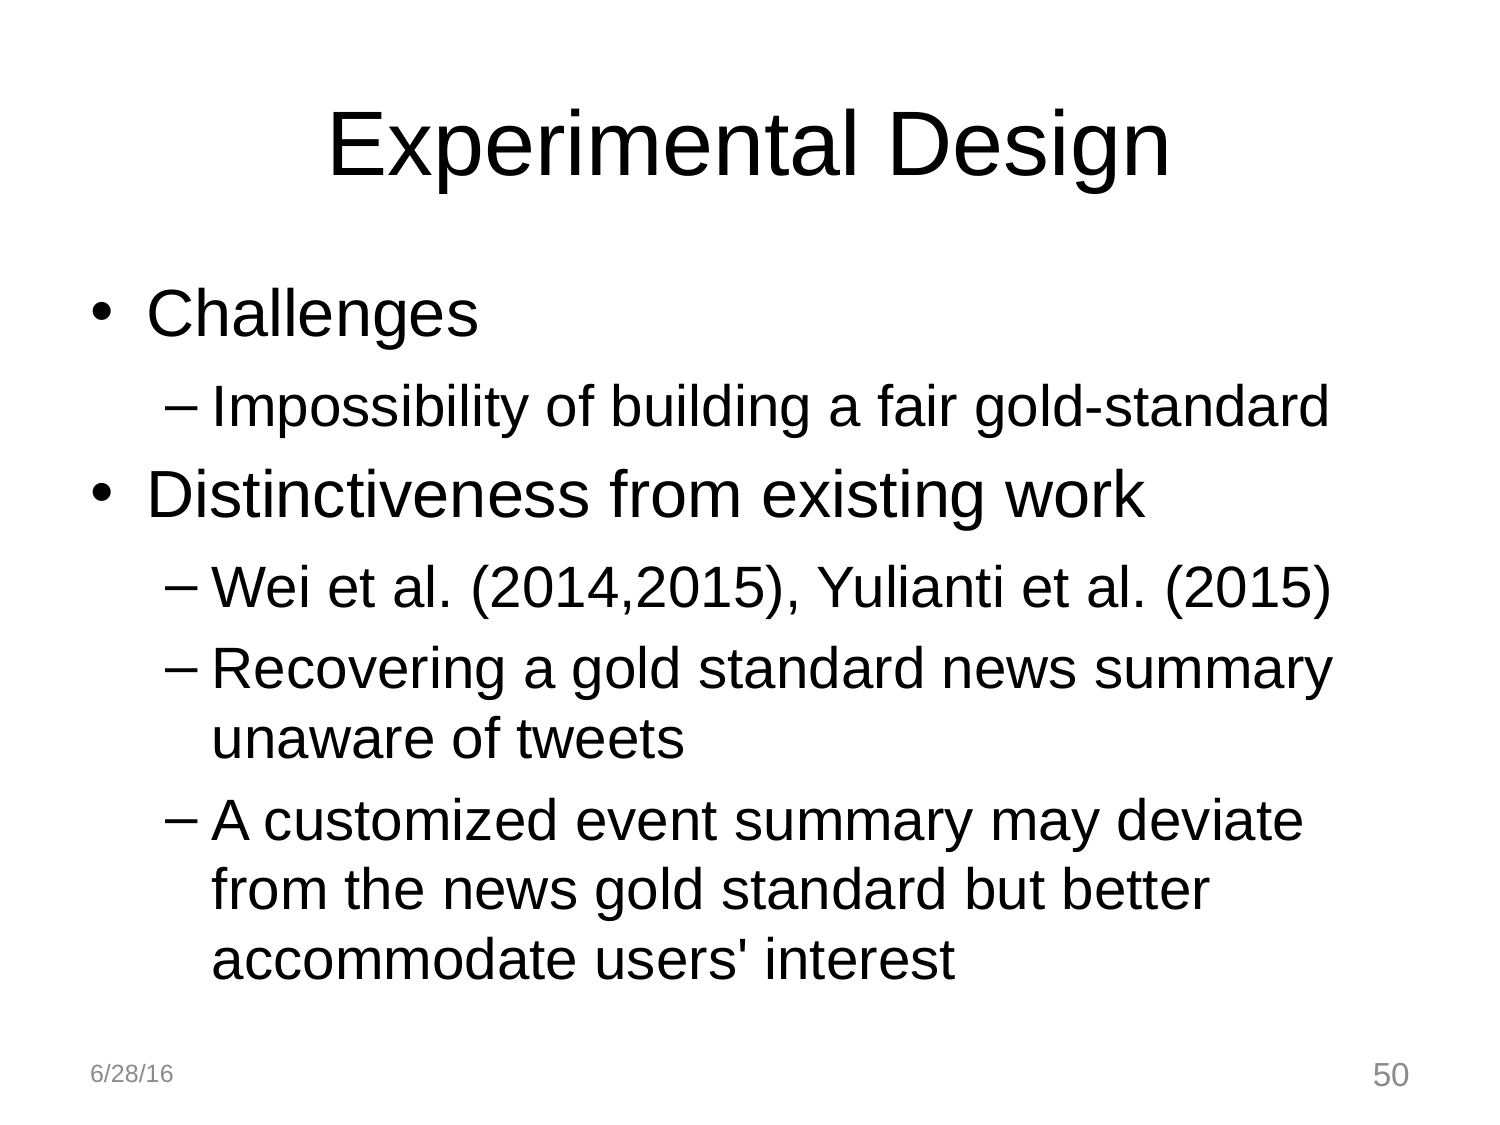

# Experimental Design
Challenges
Impossibility of building a fair gold-standard
Distinctiveness from existing work
Wei et al. (2014,2015), Yulianti et al. (2015)
Recovering a gold standard news summary unaware of tweets
A customized event summary may deviate from the news gold standard but better accommodate users' interest
6/28/16
50